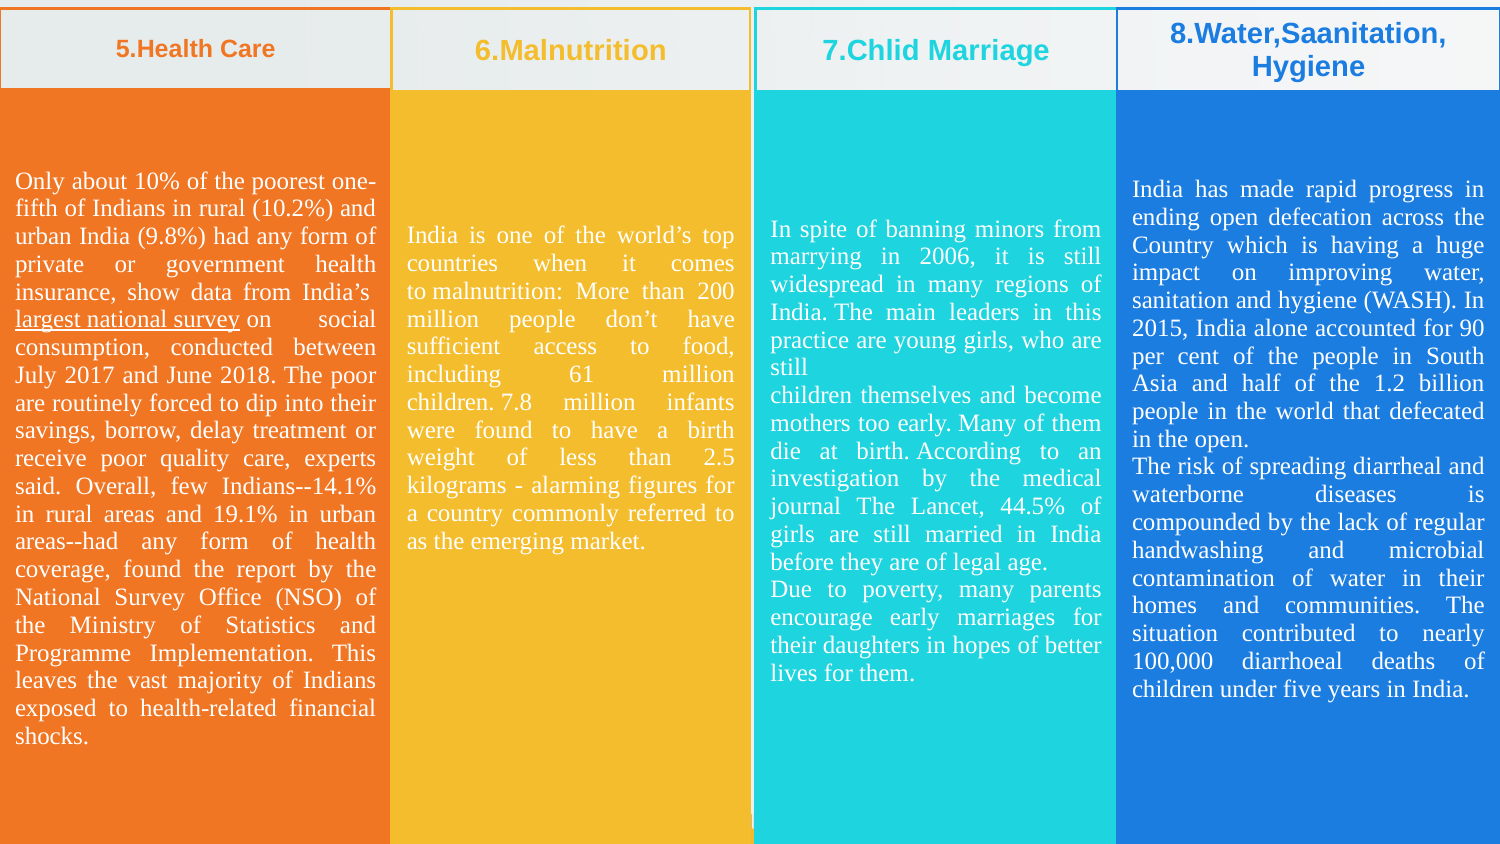

| 8.Water,Saanitation, Hygiene |
| --- |
|  |
| India has made rapid progress in ending open defecation across the Country which is having a huge impact on improving water, sanitation and hygiene (WASH). In 2015, India alone accounted for 90 per cent of the people in South Asia and half of the 1.2 billion people in the world that defecated in the open. The risk of spreading diarrheal and waterborne diseases is compounded by the lack of regular handwashing and microbial contamination of water in their homes and communities. The situation contributed to nearly 100,000 diarrhoeal deaths of children under five years in India. |
|  |
| 6.Malnutrition |
| --- |
|  |
| India is one of the world’s top countries when it comes to malnutrition: More than 200 million people don’t have sufficient access to food, including 61 million children. 7.8 million infants were found to have a birth weight of less than 2.5 kilograms - alarming figures for a country commonly referred to as the emerging market. |
|  |
| 7.Chlid Marriage |
| --- |
|  |
| In spite of banning minors from marrying in 2006, it is still widespread in many regions of India. The main leaders in this practice are young girls, who are still children themselves and become mothers too early. Many of them die at birth. According to an investigation by the medical journal The Lancet, 44.5% of girls are still married in India before they are of legal age. Due to poverty, many parents encourage early marriages for their daughters in hopes of better lives for them. |
|  |
| 5.Health Care |
| --- |
|  |
| Only about 10% of the poorest one-fifth of Indians in rural (10.2%) and urban India (9.8%) had any form of private or government health insurance, show data from India’s largest national survey on social consumption, conducted between July 2017 and June 2018. The poor are routinely forced to dip into their savings, borrow, delay treatment or receive poor quality care, experts said. Overall, few Indians--14.1% in rural areas and 19.1% in urban areas--had any form of health coverage, found the report by the National Survey Office (NSO) of the Ministry of Statistics and Programme Implementation. This leaves the vast majority of Indians exposed to health-related financial shocks. |
|  |